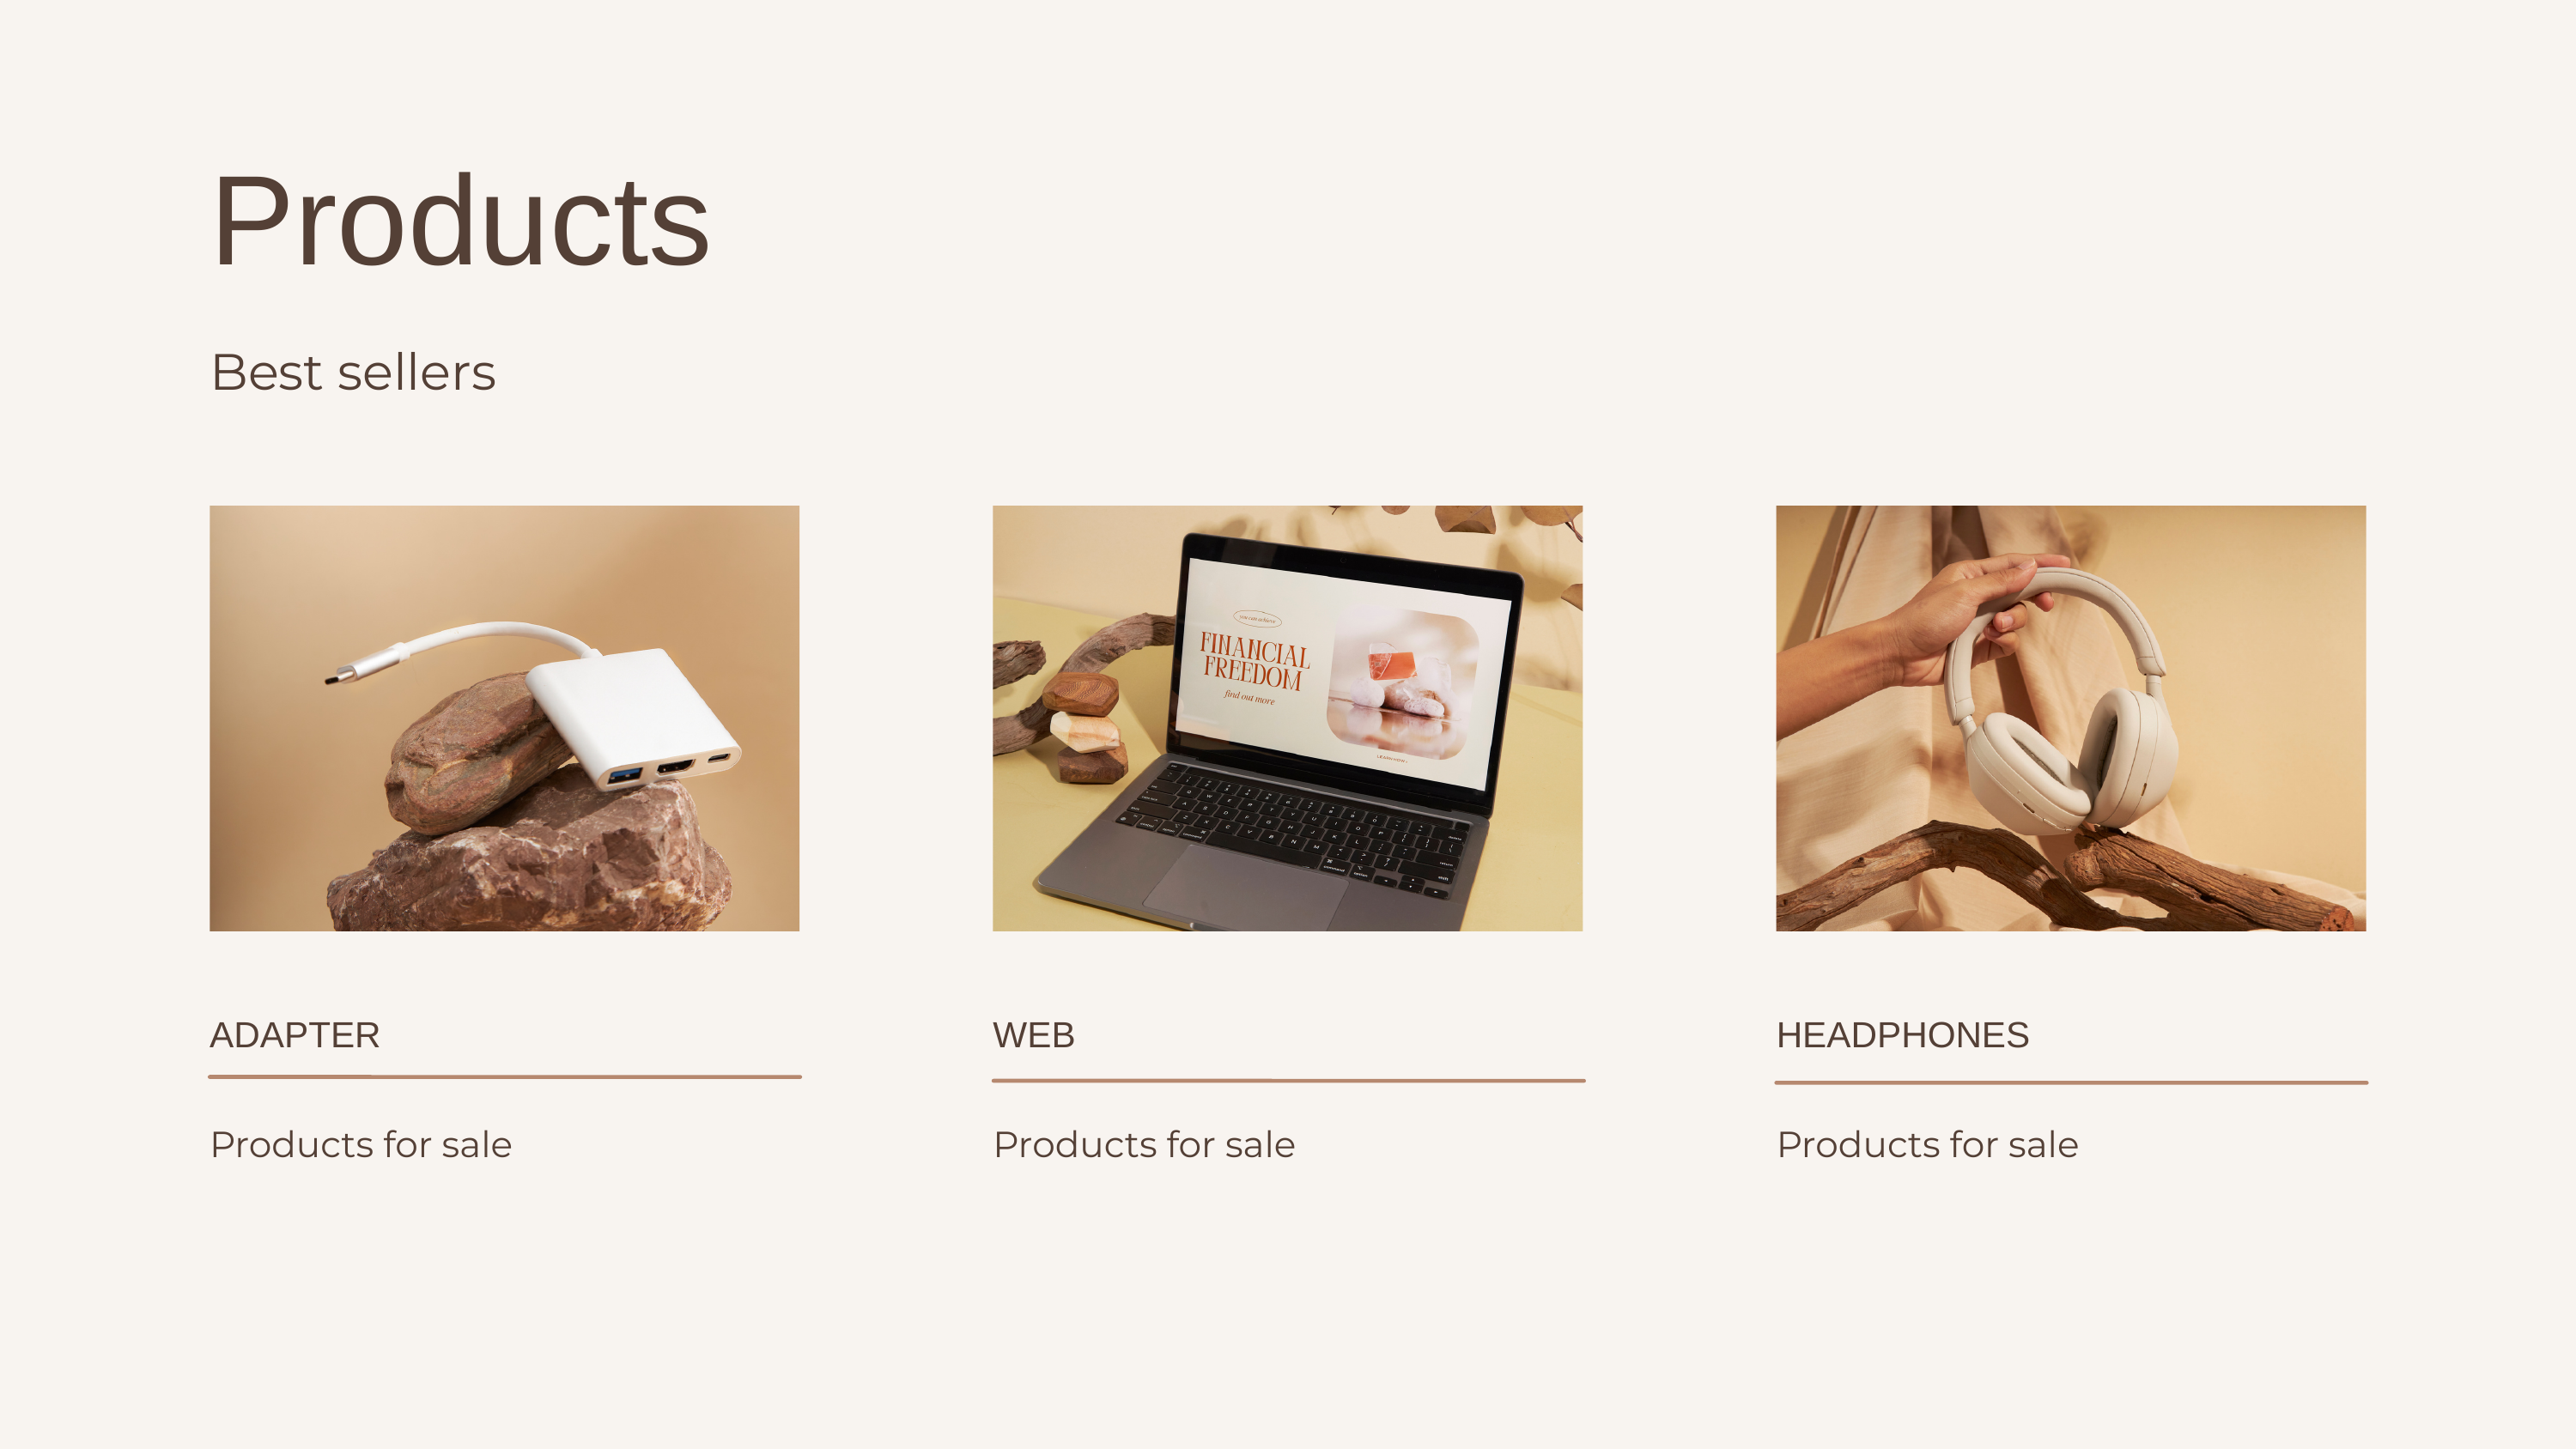

Products
Best sellers

ADAPTER
WEB
HEADPHONES

Products for sale
Products for sale
Products for sale